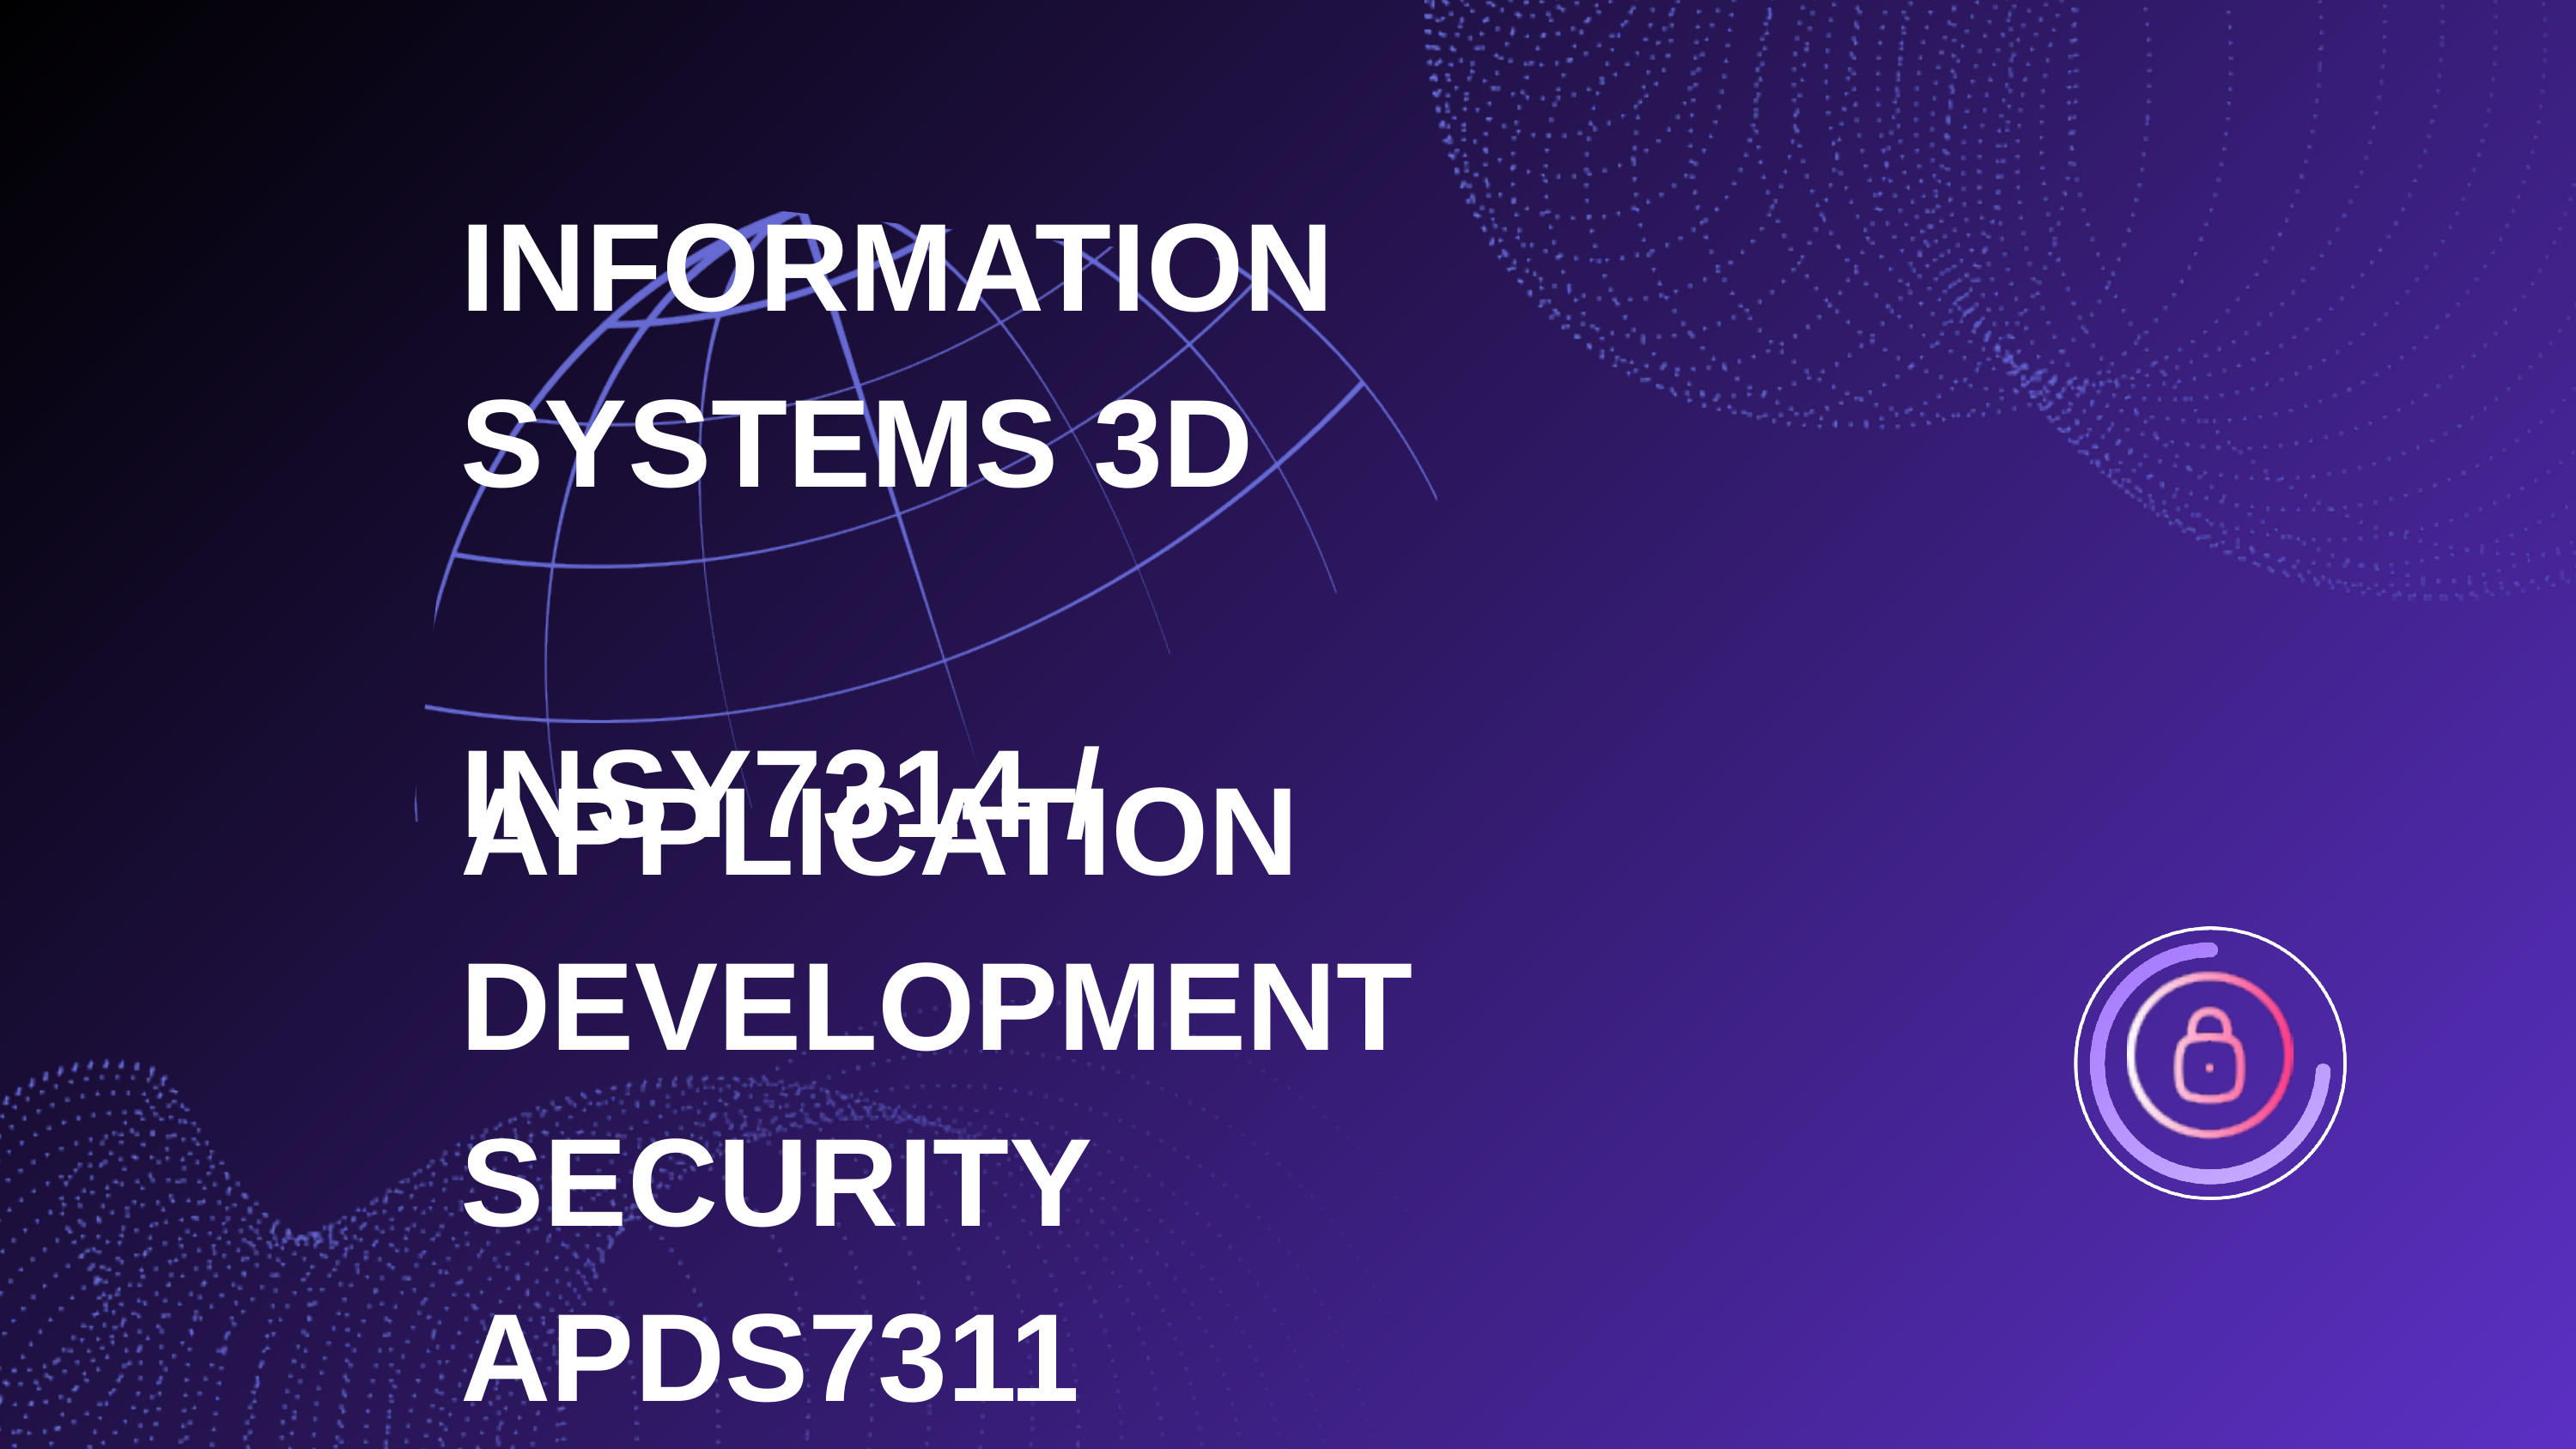

INFORMATION SYSTEMS 3D

INSY7314 /

APPLICATION DEVELOPMENT SECURITY
APDS7311